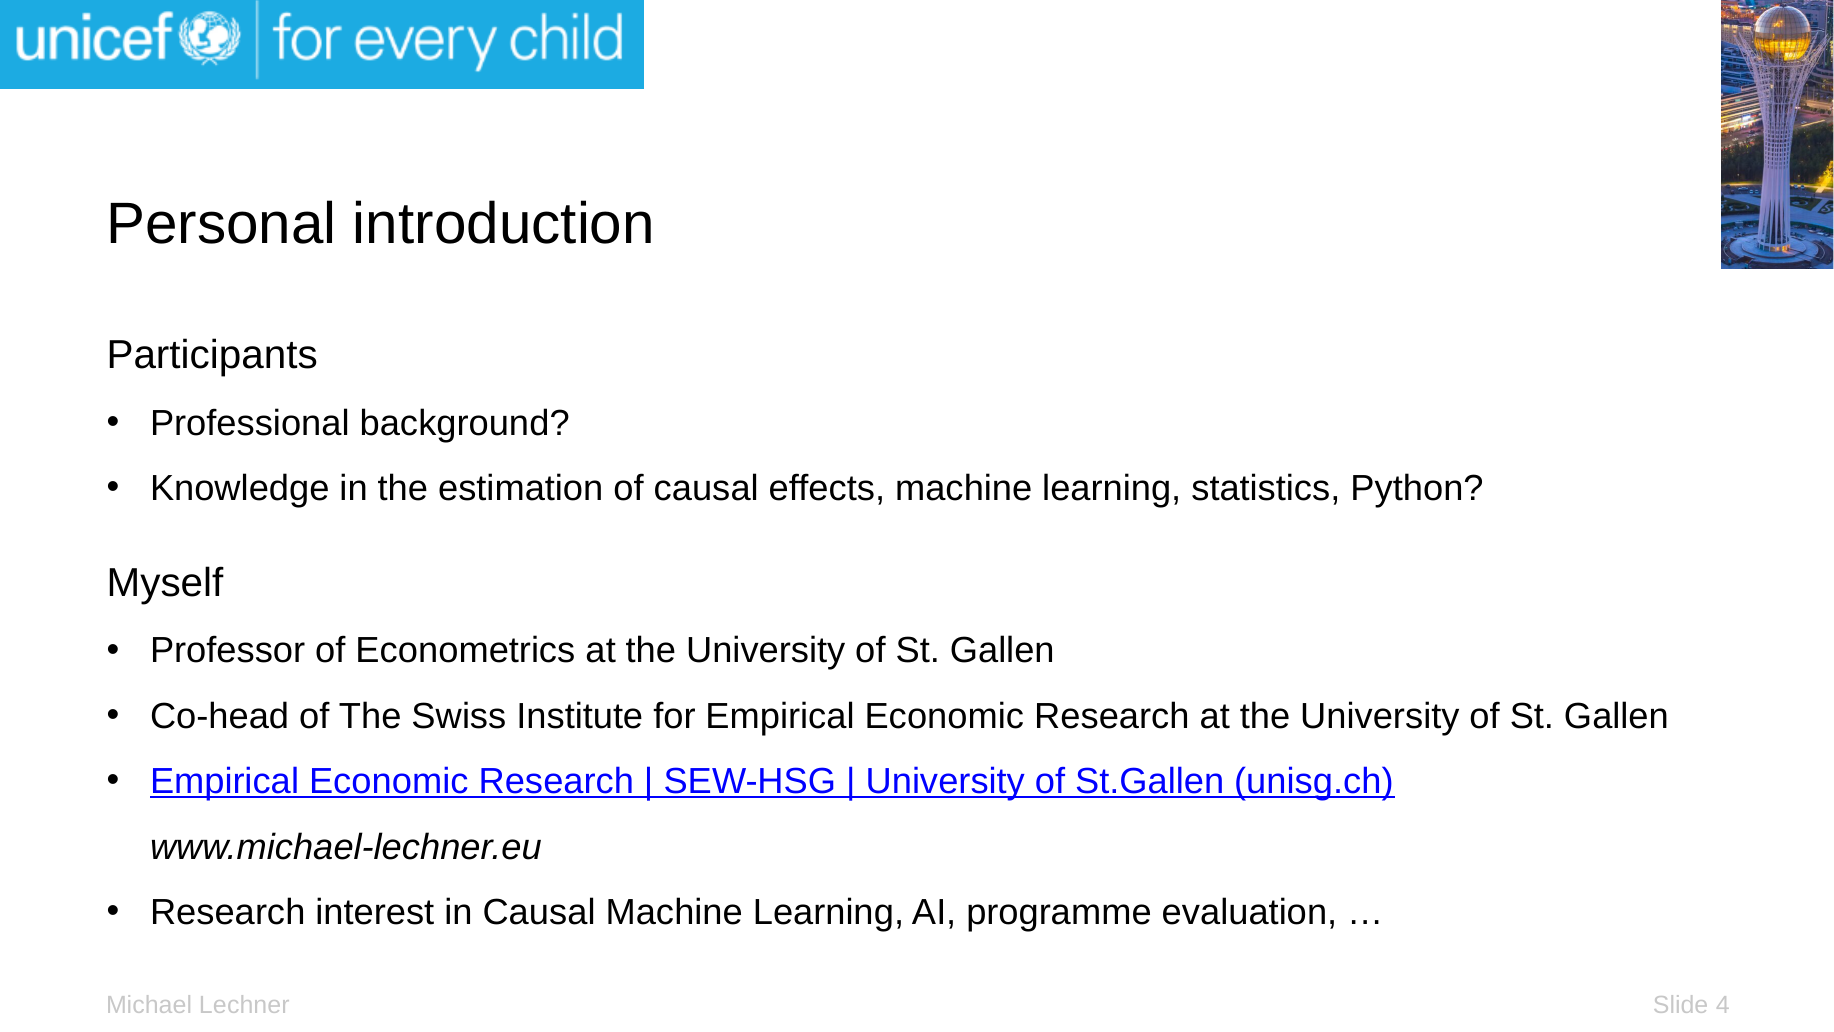

# Personal introduction
Participants
Professional background?
Knowledge in the estimation of causal effects, machine learning, statistics, Python?
Myself
Professor of Econometrics at the University of St. Gallen
Co-head of The Swiss Institute for Empirical Economic Research at the University of St. Gallen
Empirical Economic Research | SEW-HSG | University of St.Gallen (unisg.ch)
www.michael-lechner.eu
Research interest in Causal Machine Learning, AI, programme evaluation, …

Slide 4
Michael Lechner